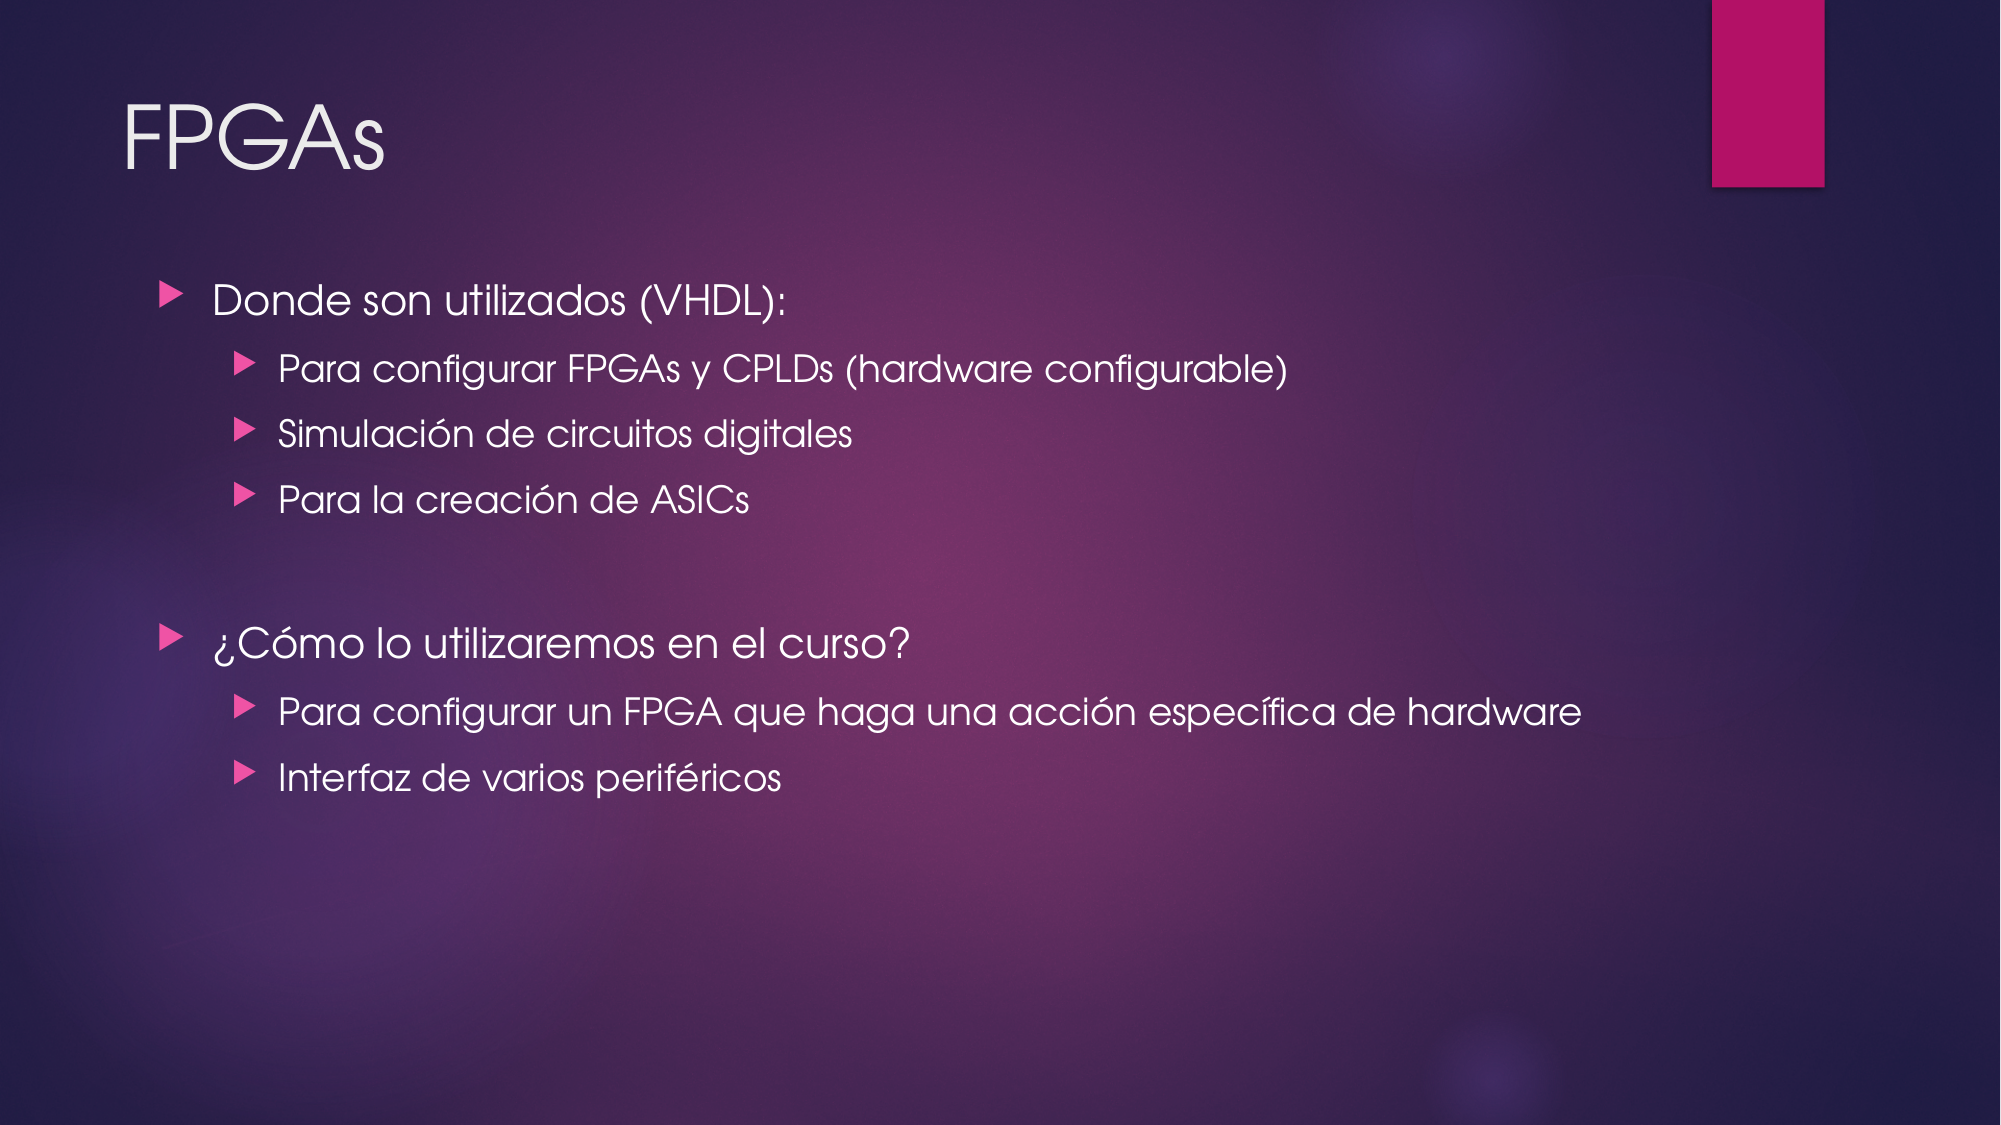

# FPGAs
Donde son utilizados (VHDL):
Para configurar FPGAs y CPLDs (hardware configurable)
Simulación de circuitos digitales
Para la creación de ASICs

¿Cómo lo utilizaremos en el curso?
Para configurar un FPGA que haga una acción específica de hardware
Interfaz de varios periféricos